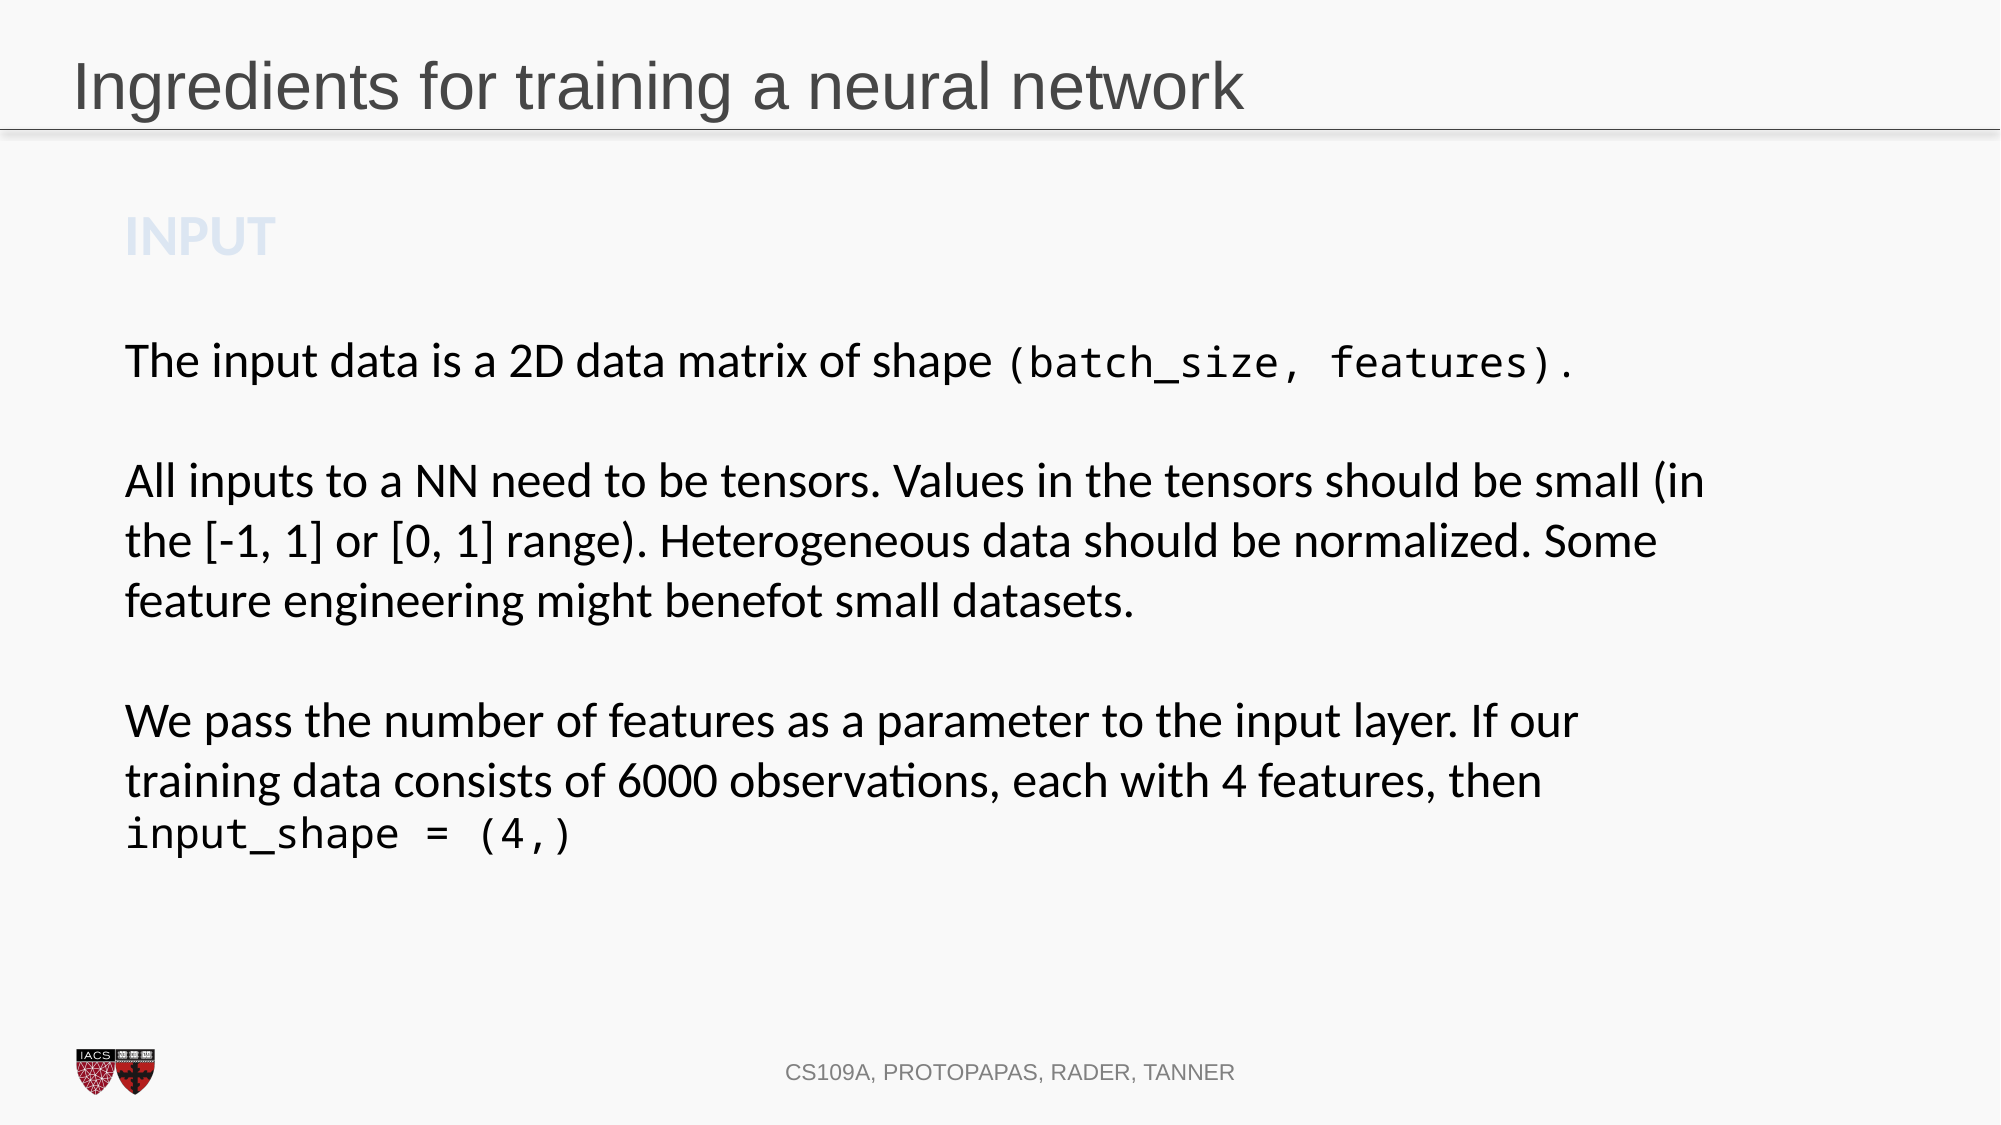

# Ingredients for training a neural network
INPUT

The input data is a 2D data matrix of shape (batch_size, features).

All inputs to a NN need to be tensors. Values in the tensors should be small (in the [-1, 1] or [0, 1] range). Heterogeneous data should be normalized. Some feature engineering might benefot small datasets.

We pass the number of features as a parameter to the input layer. If our training data consists of 6000 observations, each with 4 features, then input_shape = (4,)